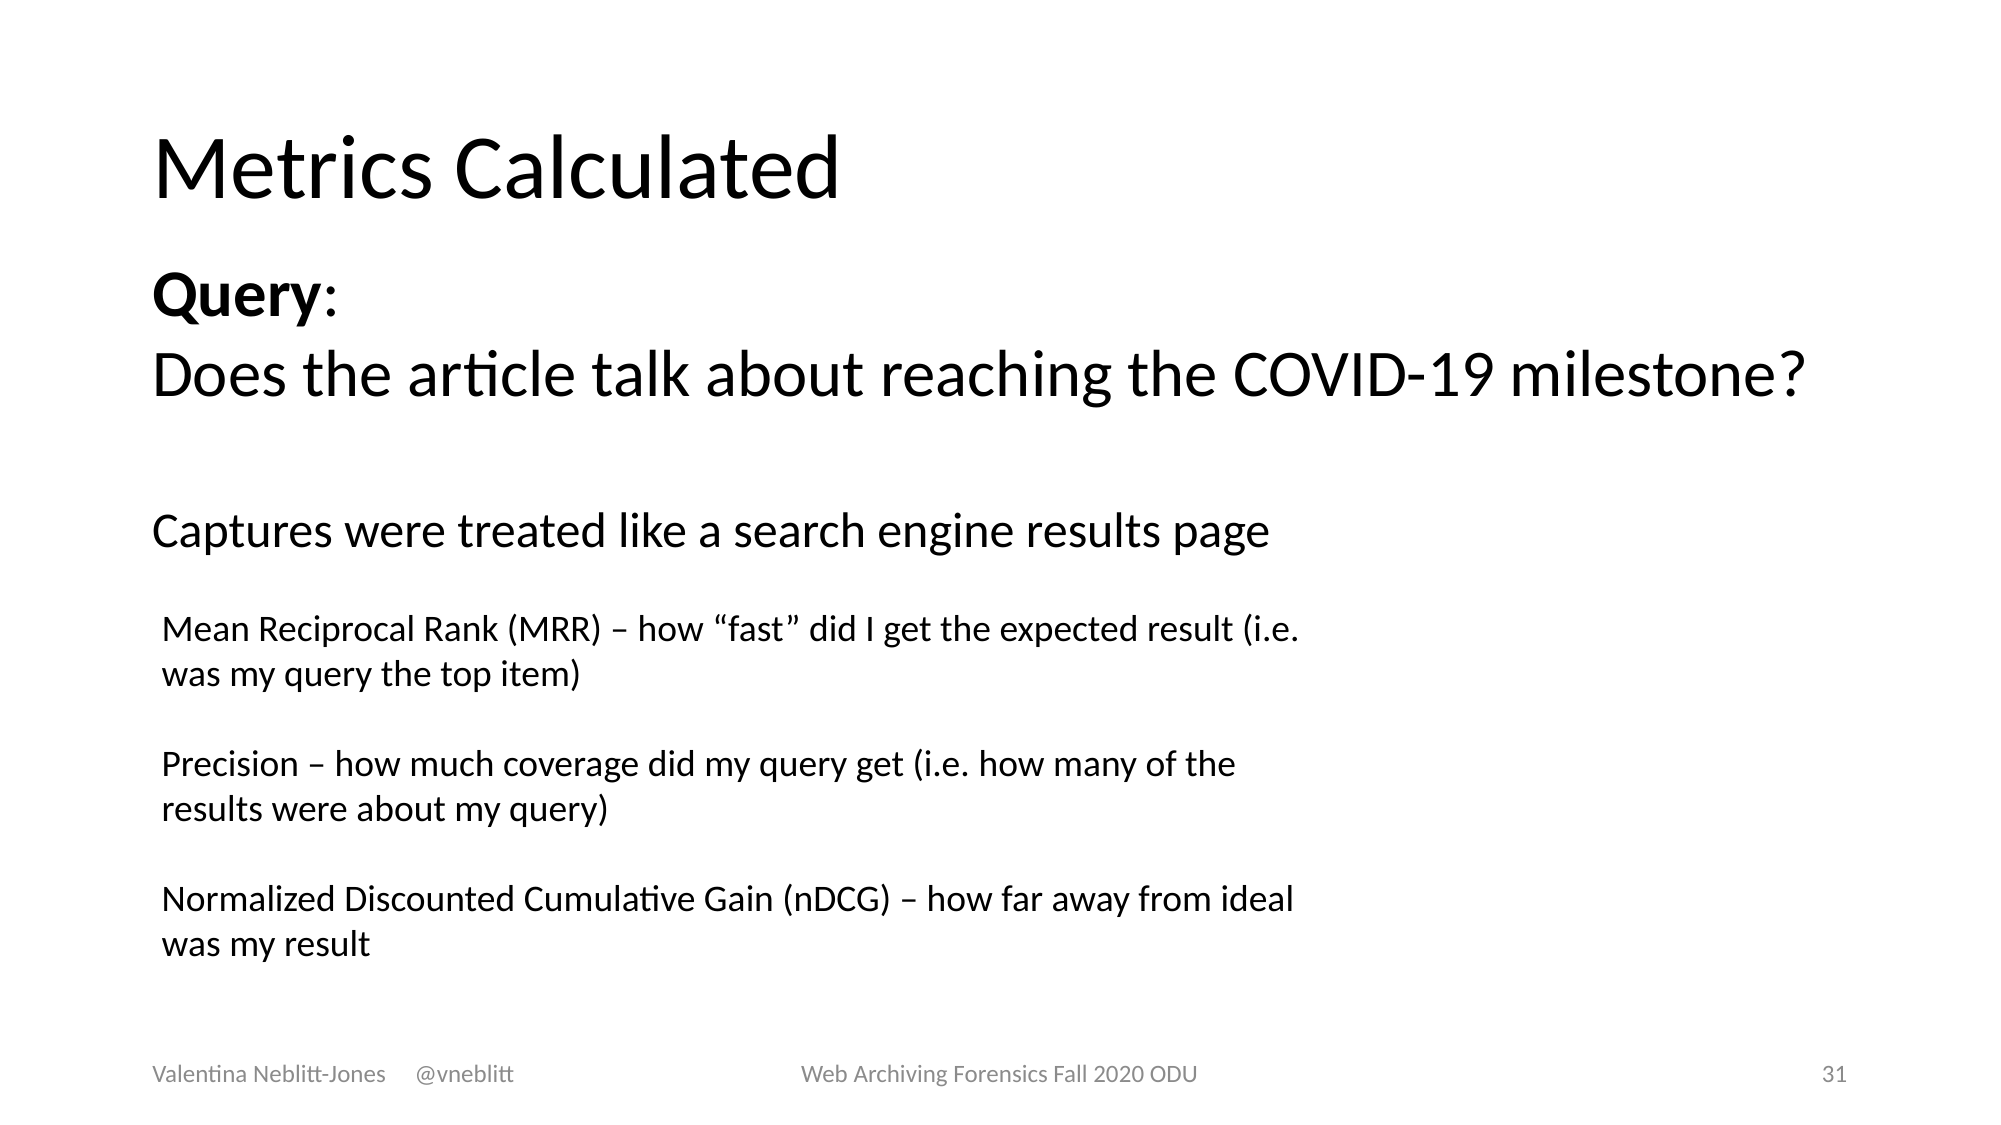

# Metrics Calculated
Query:
Does the article talk about reaching the COVID-19 milestone?
Captures were treated like a search engine results page
Mean Reciprocal Rank (MRR) – how “fast” did I get the expected result (i.e. was my query the top item)

Precision – how much coverage did my query get (i.e. how many of the results were about my query)

Normalized Discounted Cumulative Gain (nDCG) – how far away from ideal was my result
Valentina Neblitt-Jones     @vneblitt
Web Archiving Forensics Fall 2020 ODU
31